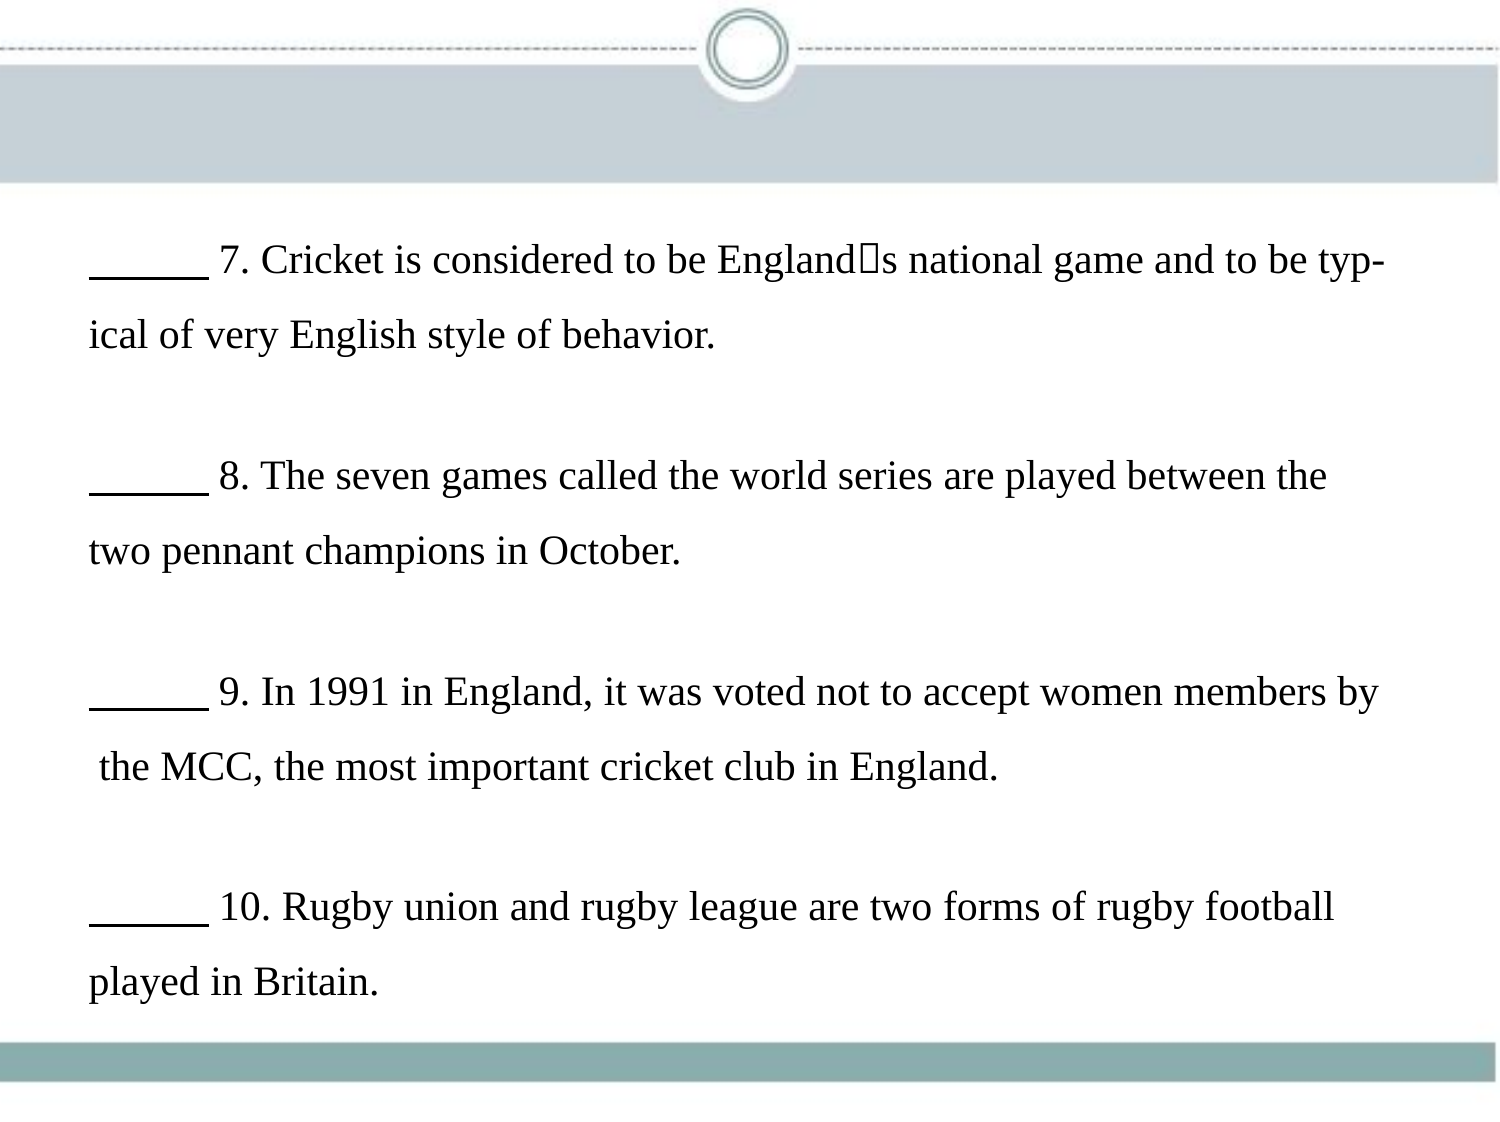

7. Cricket is considered to be England􀆳s national game and to be typ-
ical of very English style of behavior.
　　    8. The seven games called the world series are played between the
two pennant champions in October.
　　    9. In 1991 in England, it was voted not to accept women members by
 the MCC, the most important cricket club in England.
　　    10. Rugby union and rugby league are two forms of rugby football
played in Britain.